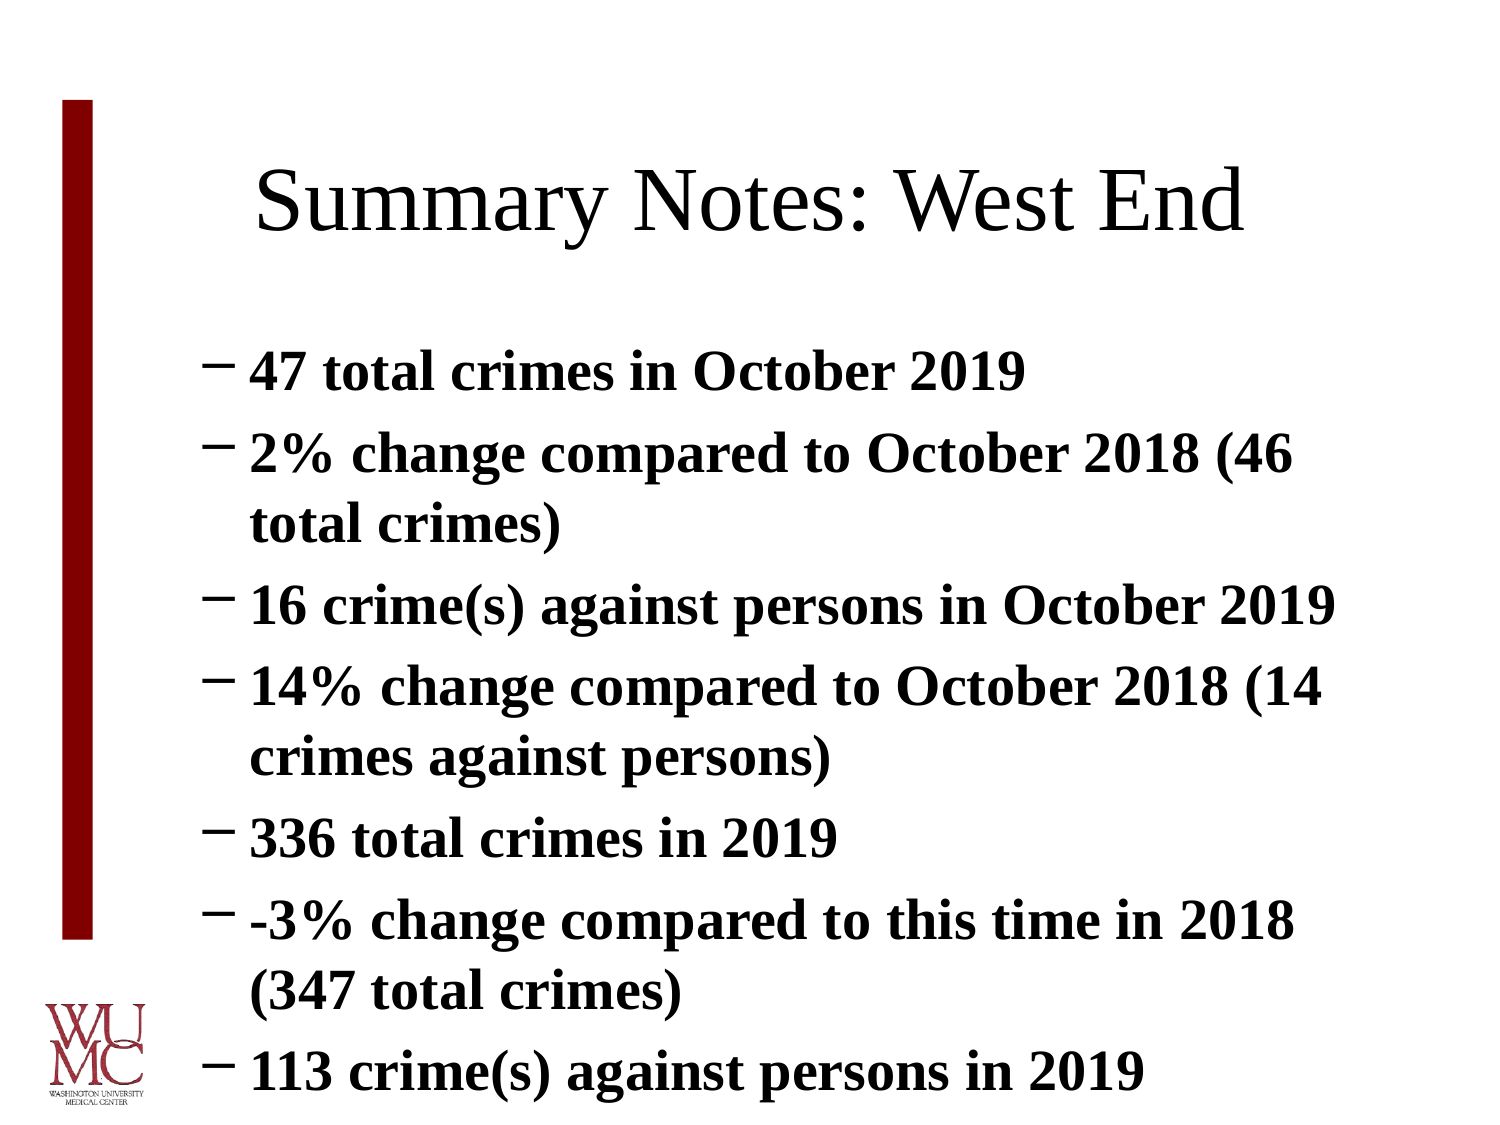

# Summary Notes: West End
47 total crimes in October 2019
2% change compared to October 2018 (46 total crimes)
16 crime(s) against persons in October 2019
14% change compared to October 2018 (14 crimes against persons)
336 total crimes in 2019
-3% change compared to this time in 2018 (347 total crimes)
113 crime(s) against persons in 2019
16% change compared to this time in 2018 (2018 crimes against persons)